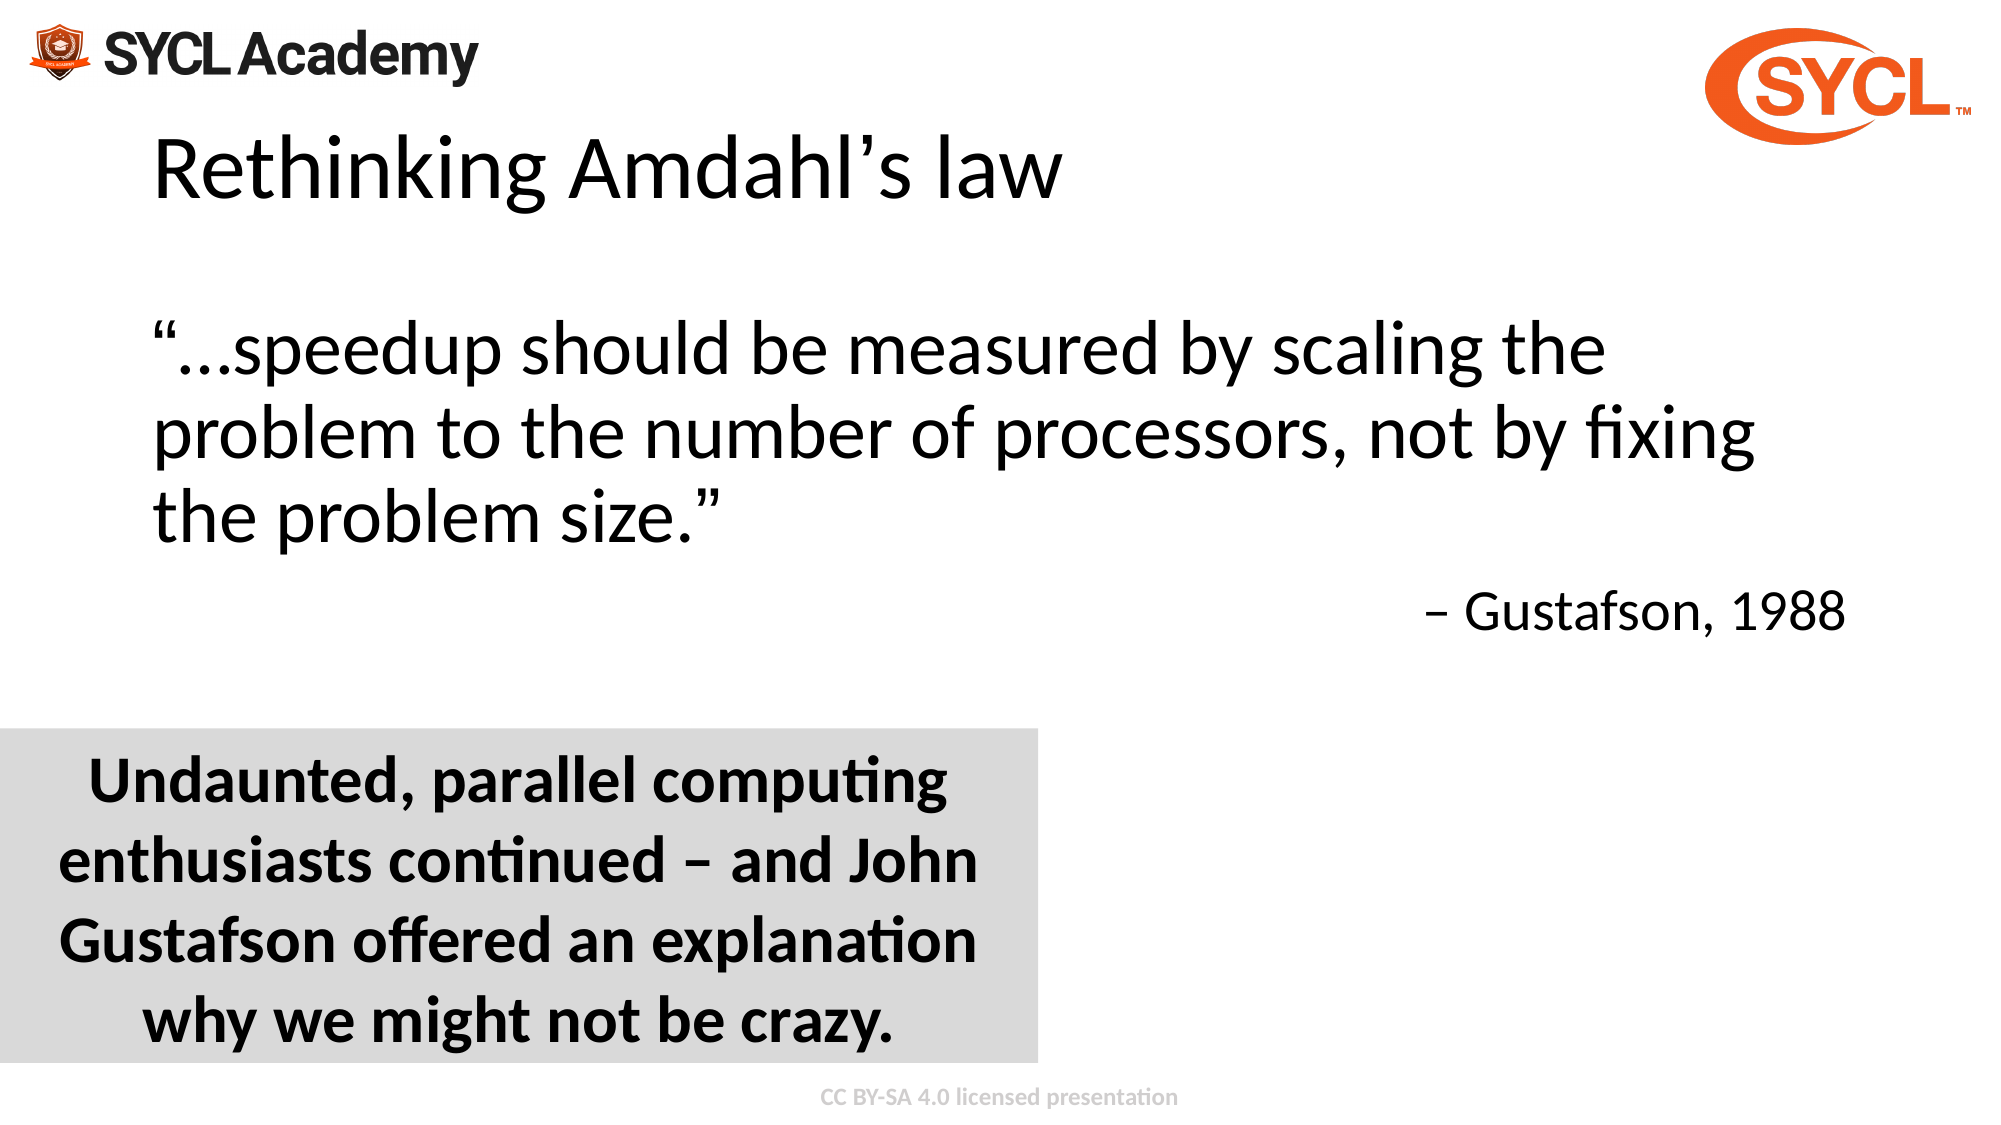

# Rethinking Amdahl’s law
“…speedup should be measured by scaling the problem to the number of processors, not by fixing the problem size.”
– Gustafson, 1988
Undaunted, parallel computing enthusiasts continued – and John Gustafson offered an explanation why we might not be crazy.